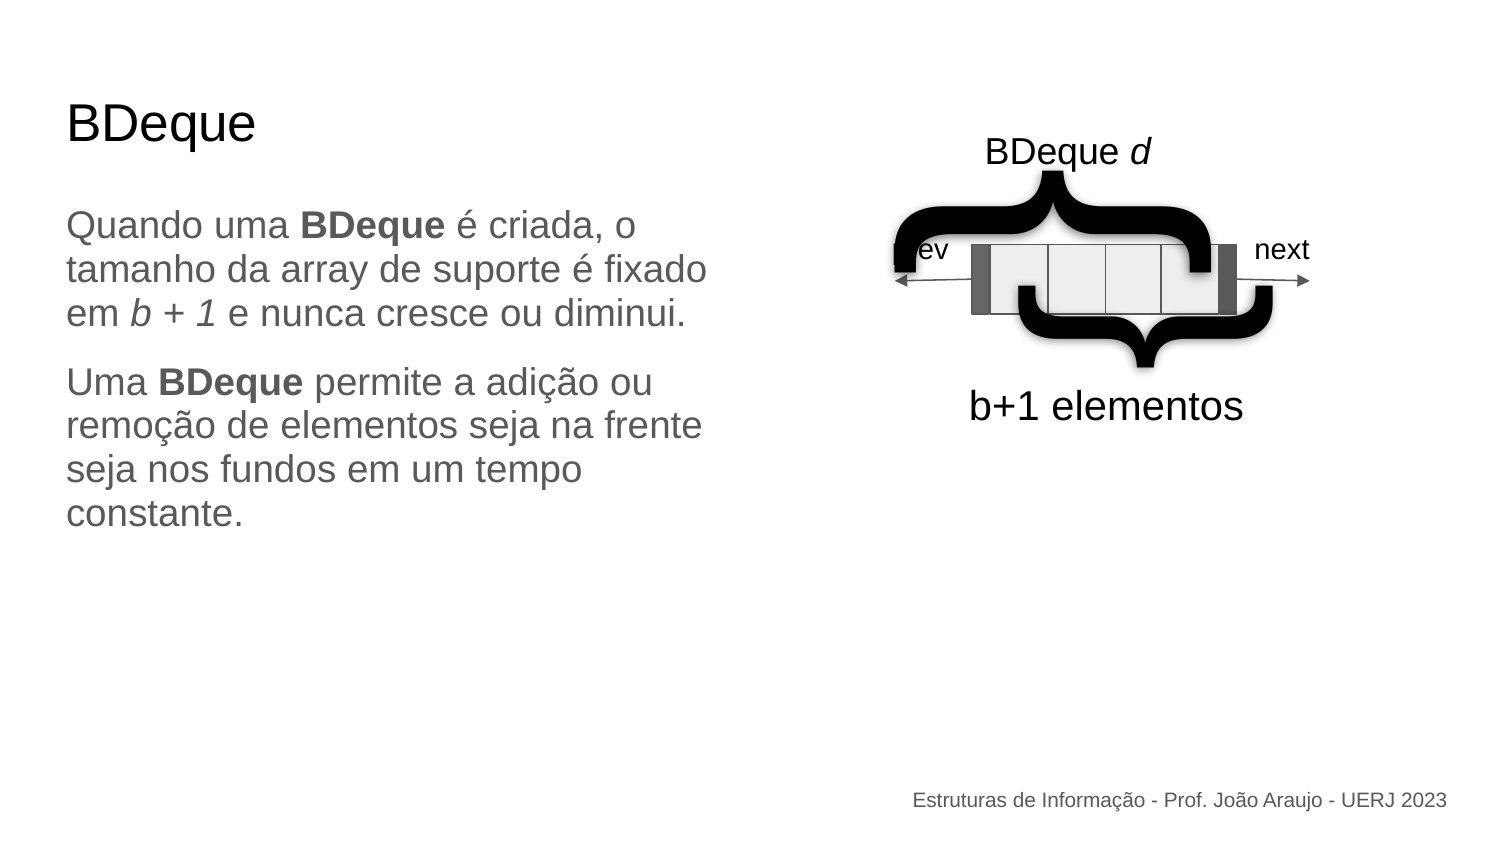

{
# BDeque
BDeque d
{
Quando uma BDeque é criada, o tamanho da array de suporte é fixado em b + 1 e nunca cresce ou diminui.
Uma BDeque permite a adição ou remoção de elementos seja na frente seja nos fundos em um tempo constante.

prev
next

b+1 elementos